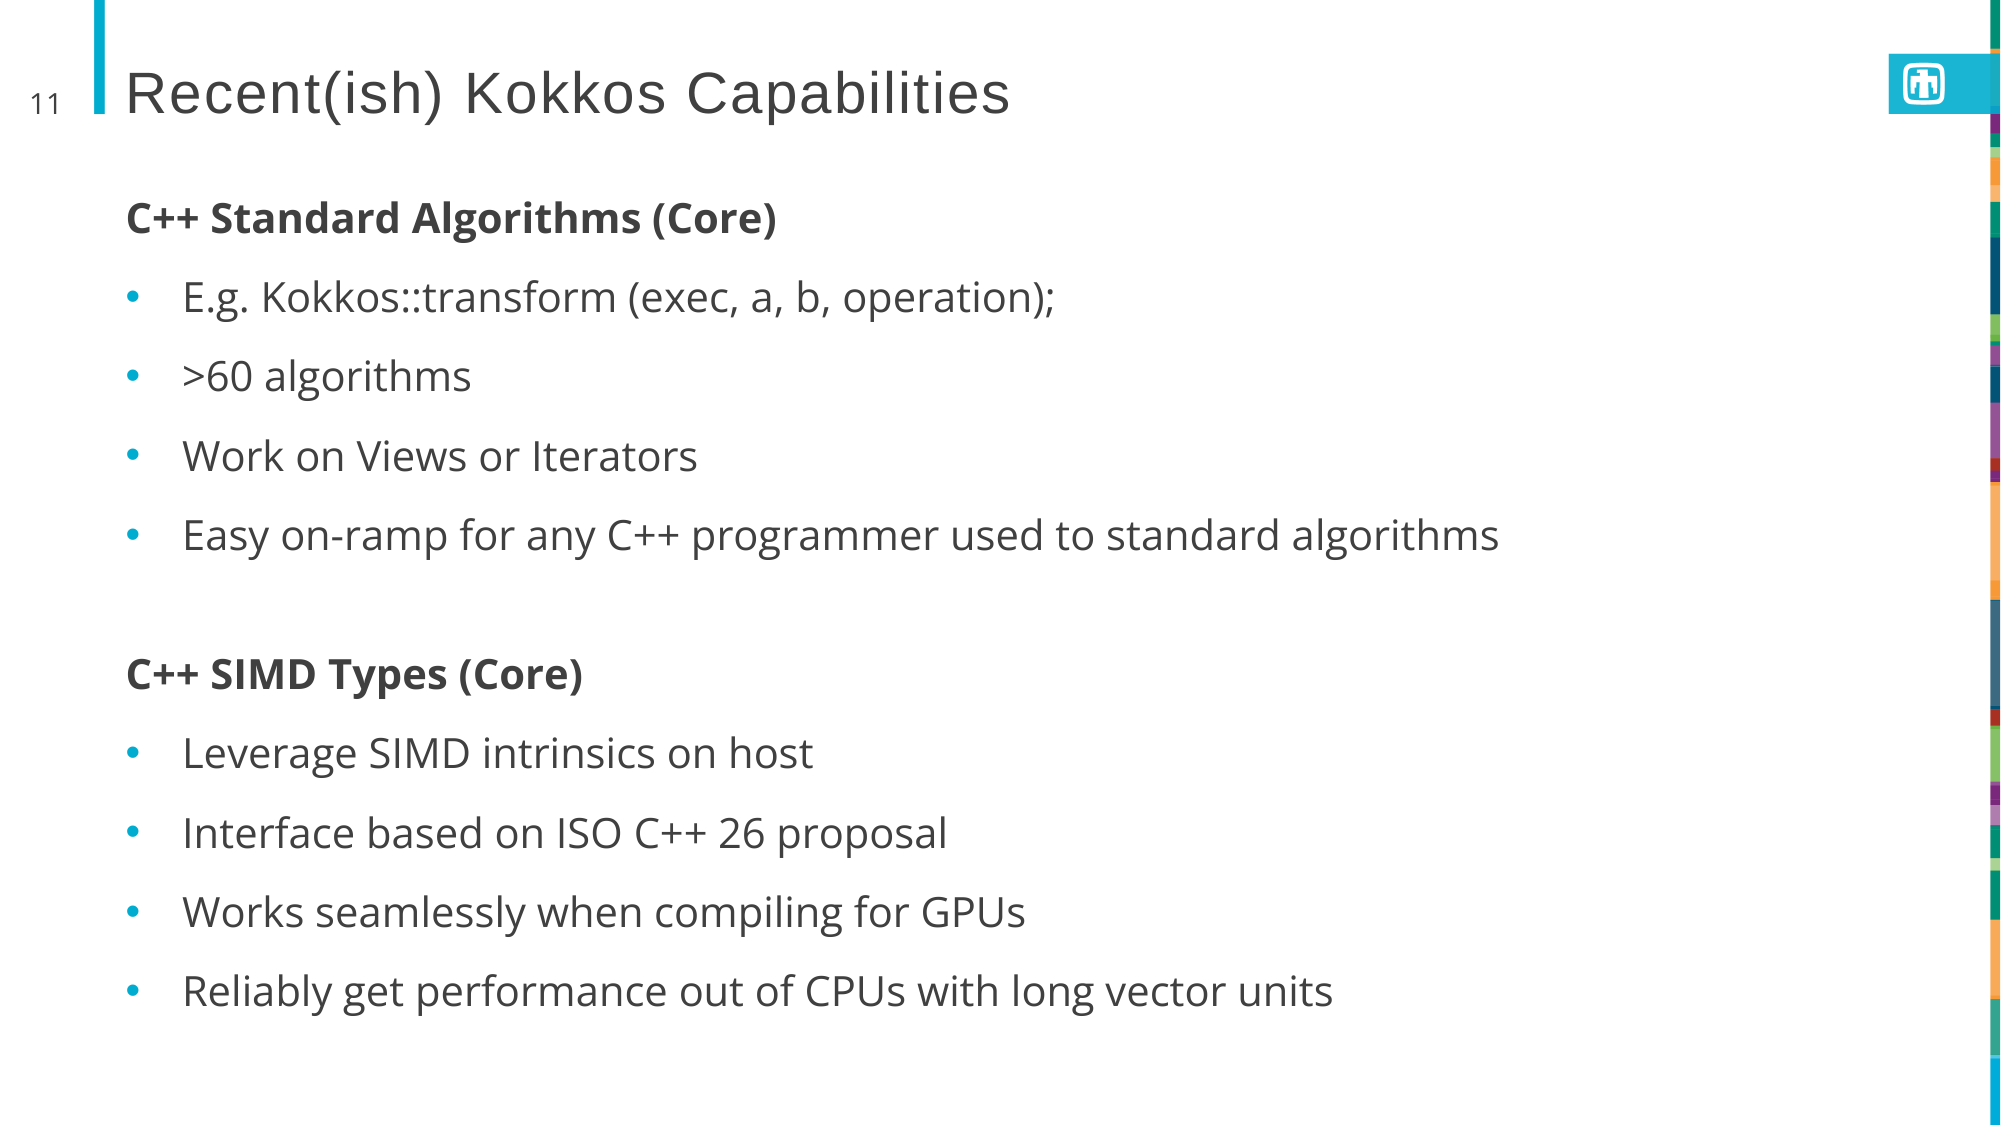

11
# Recent(ish) Kokkos Capabilities
C++ Standard Algorithms (Core)
E.g. Kokkos::transform (exec, a, b, operation);
>60 algorithms
Work on Views or Iterators
Easy on-ramp for any C++ programmer used to standard algorithms
C++ SIMD Types (Core)
Leverage SIMD intrinsics on host
Interface based on ISO C++ 26 proposal
Works seamlessly when compiling for GPUs
Reliably get performance out of CPUs with long vector units